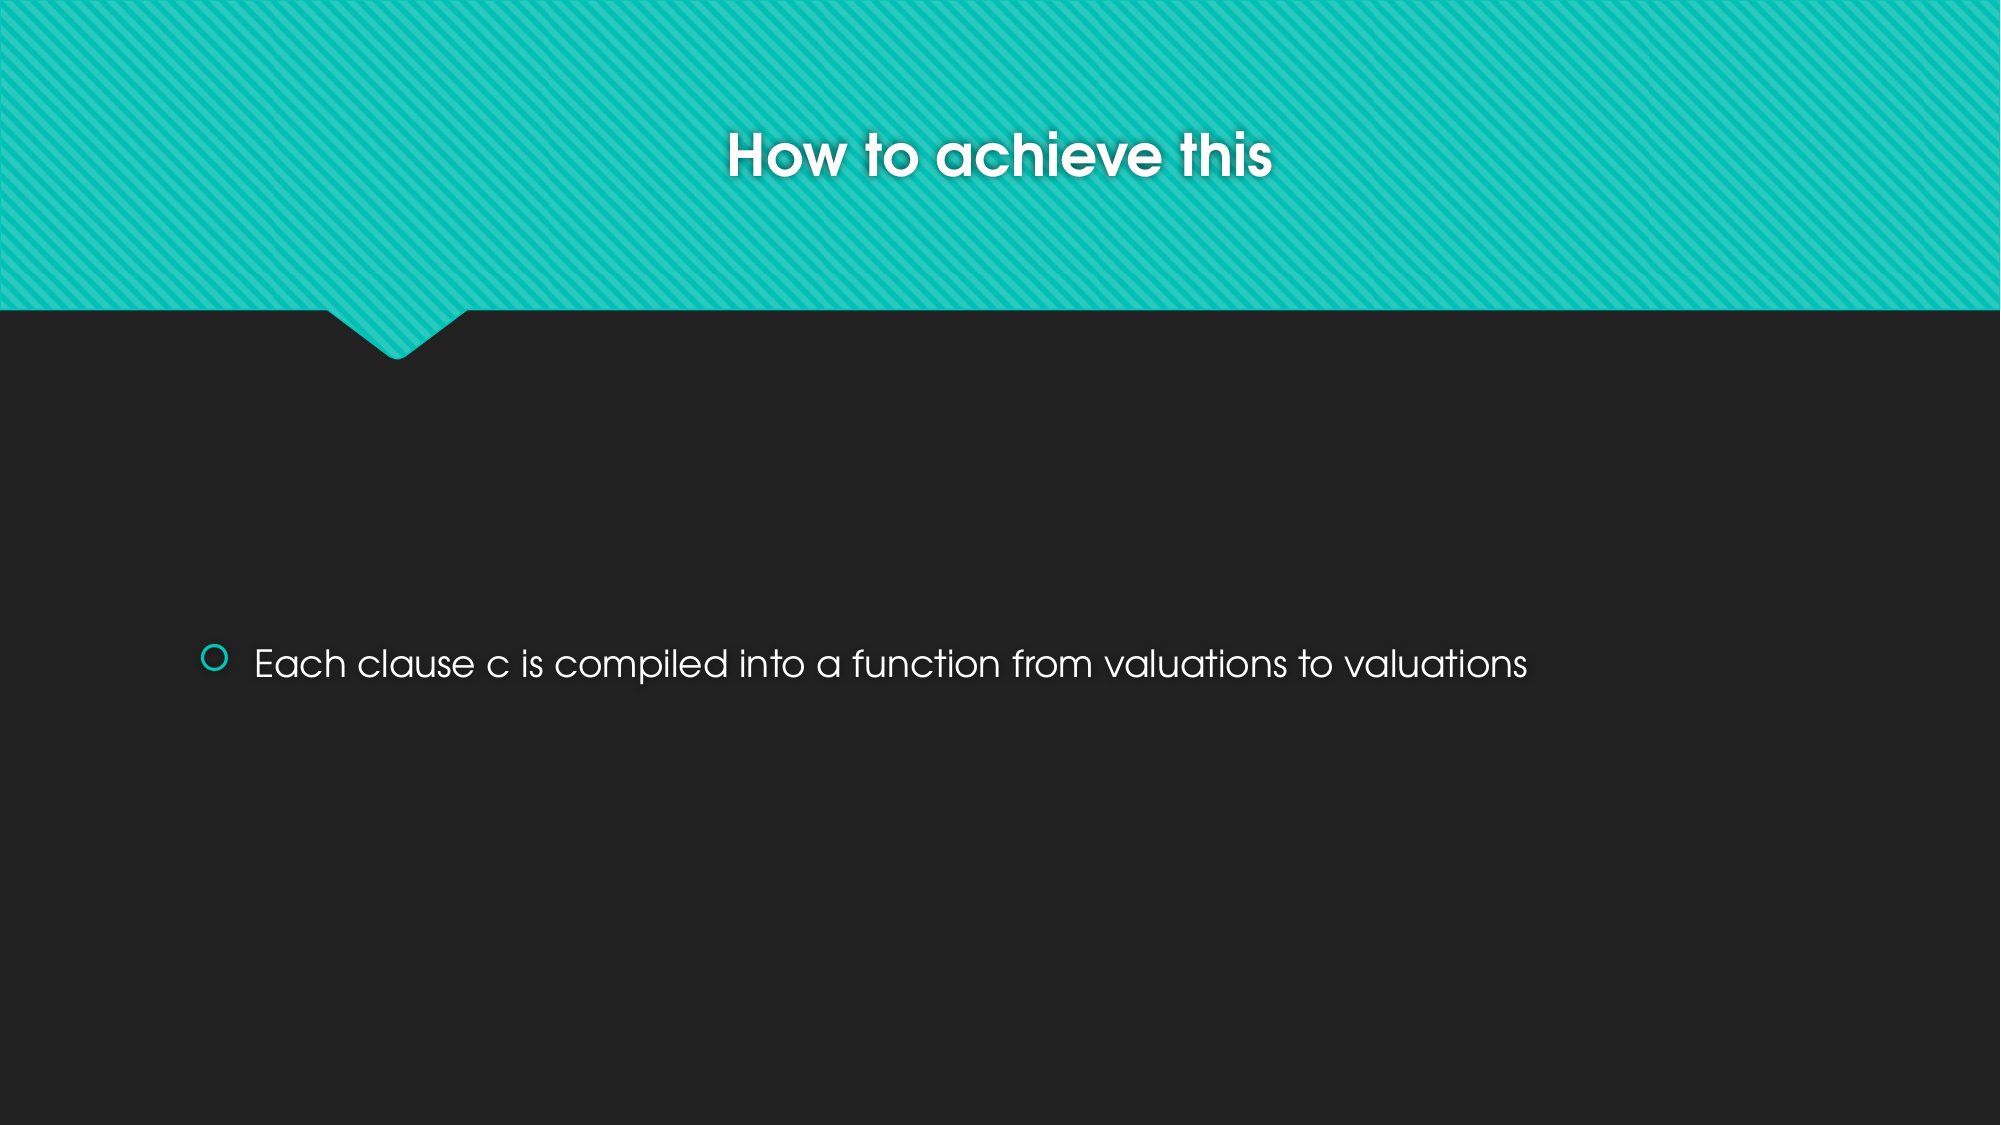

# How to achieve this
Each clause c is compiled into a function from valuations to valuations